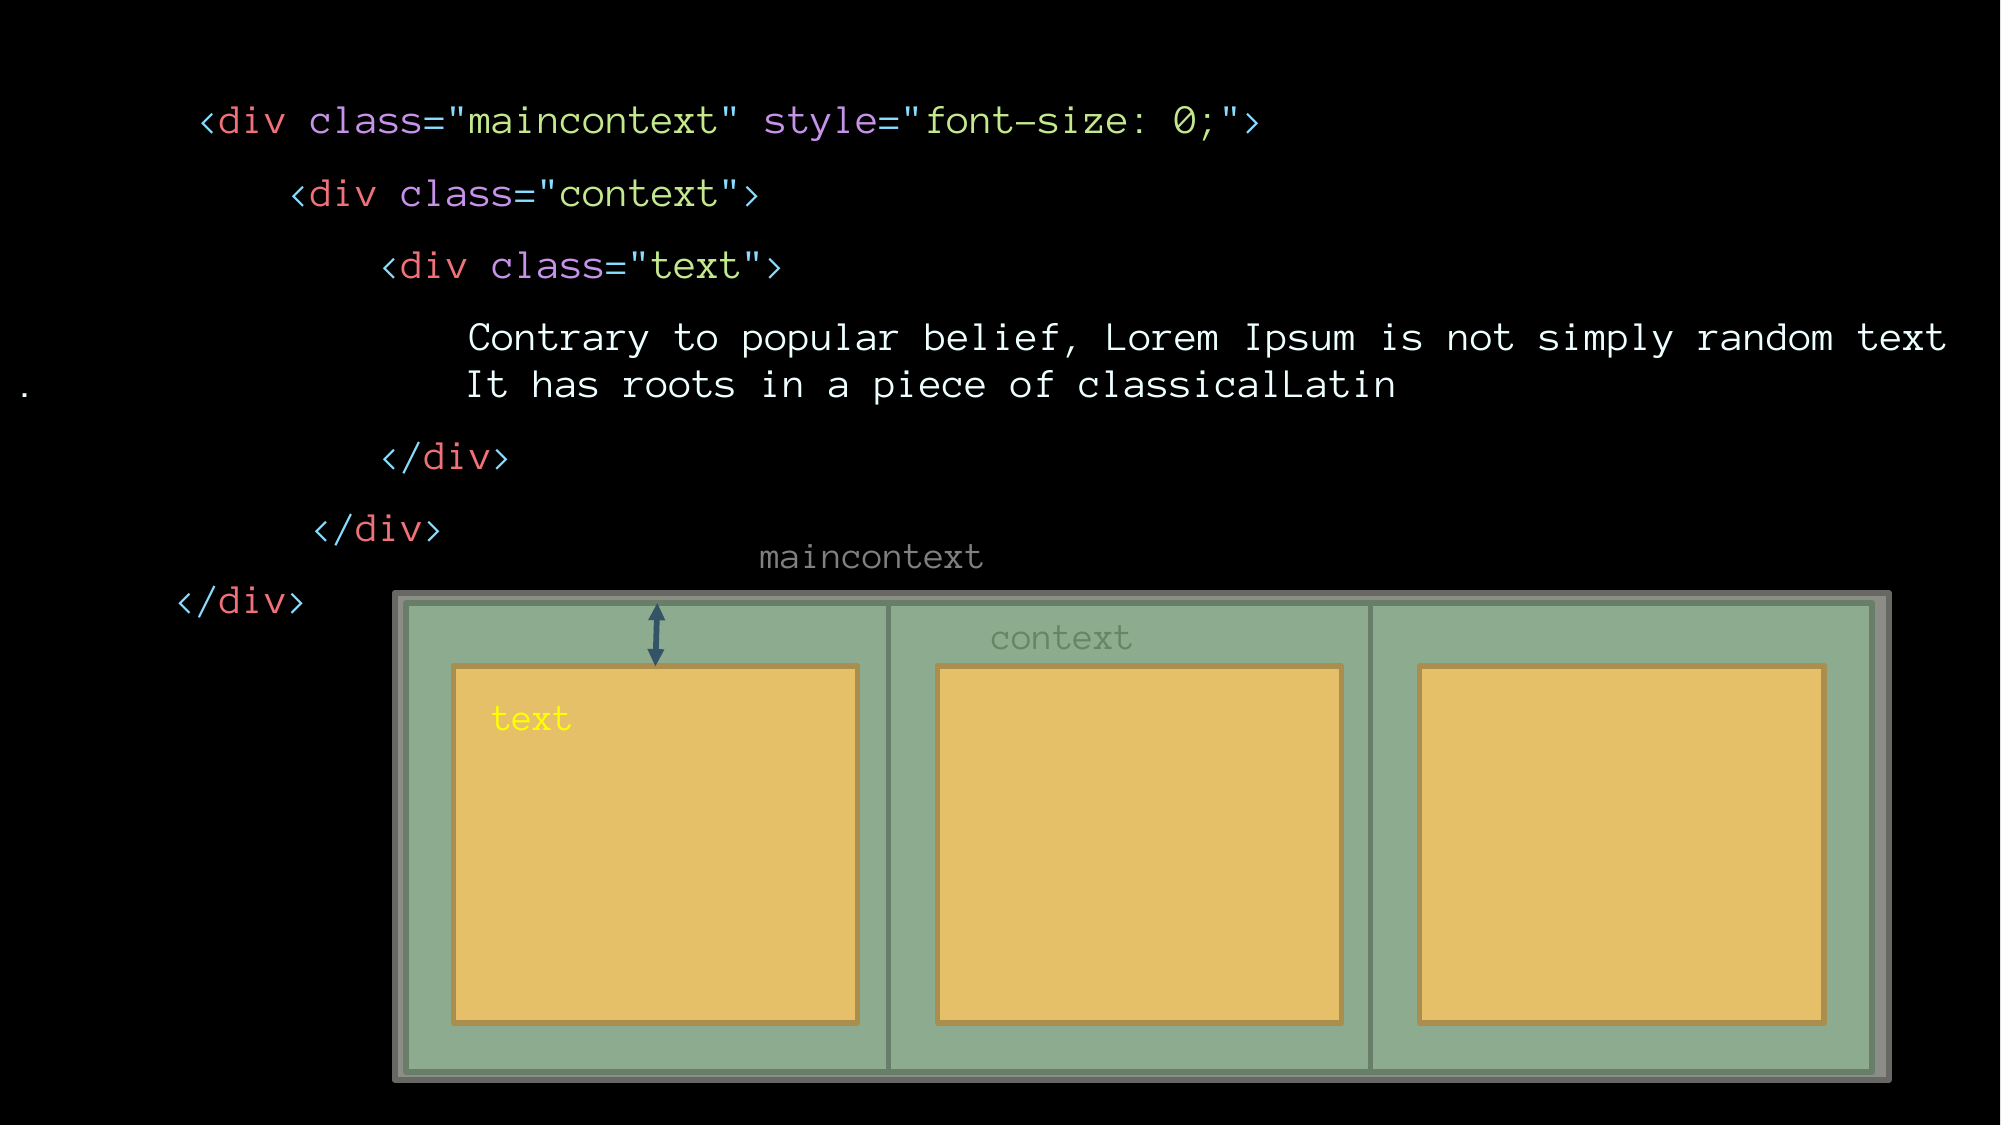

<div class="maincontext" style="font-size: 0;">
            <div class="context">
                <div class="text">
                    Contrary to popular belief, Lorem Ipsum is not simply random text.			It has roots in a piece of classicalLatin
                </div>
             </div>
       </div>
maincontext

context

text